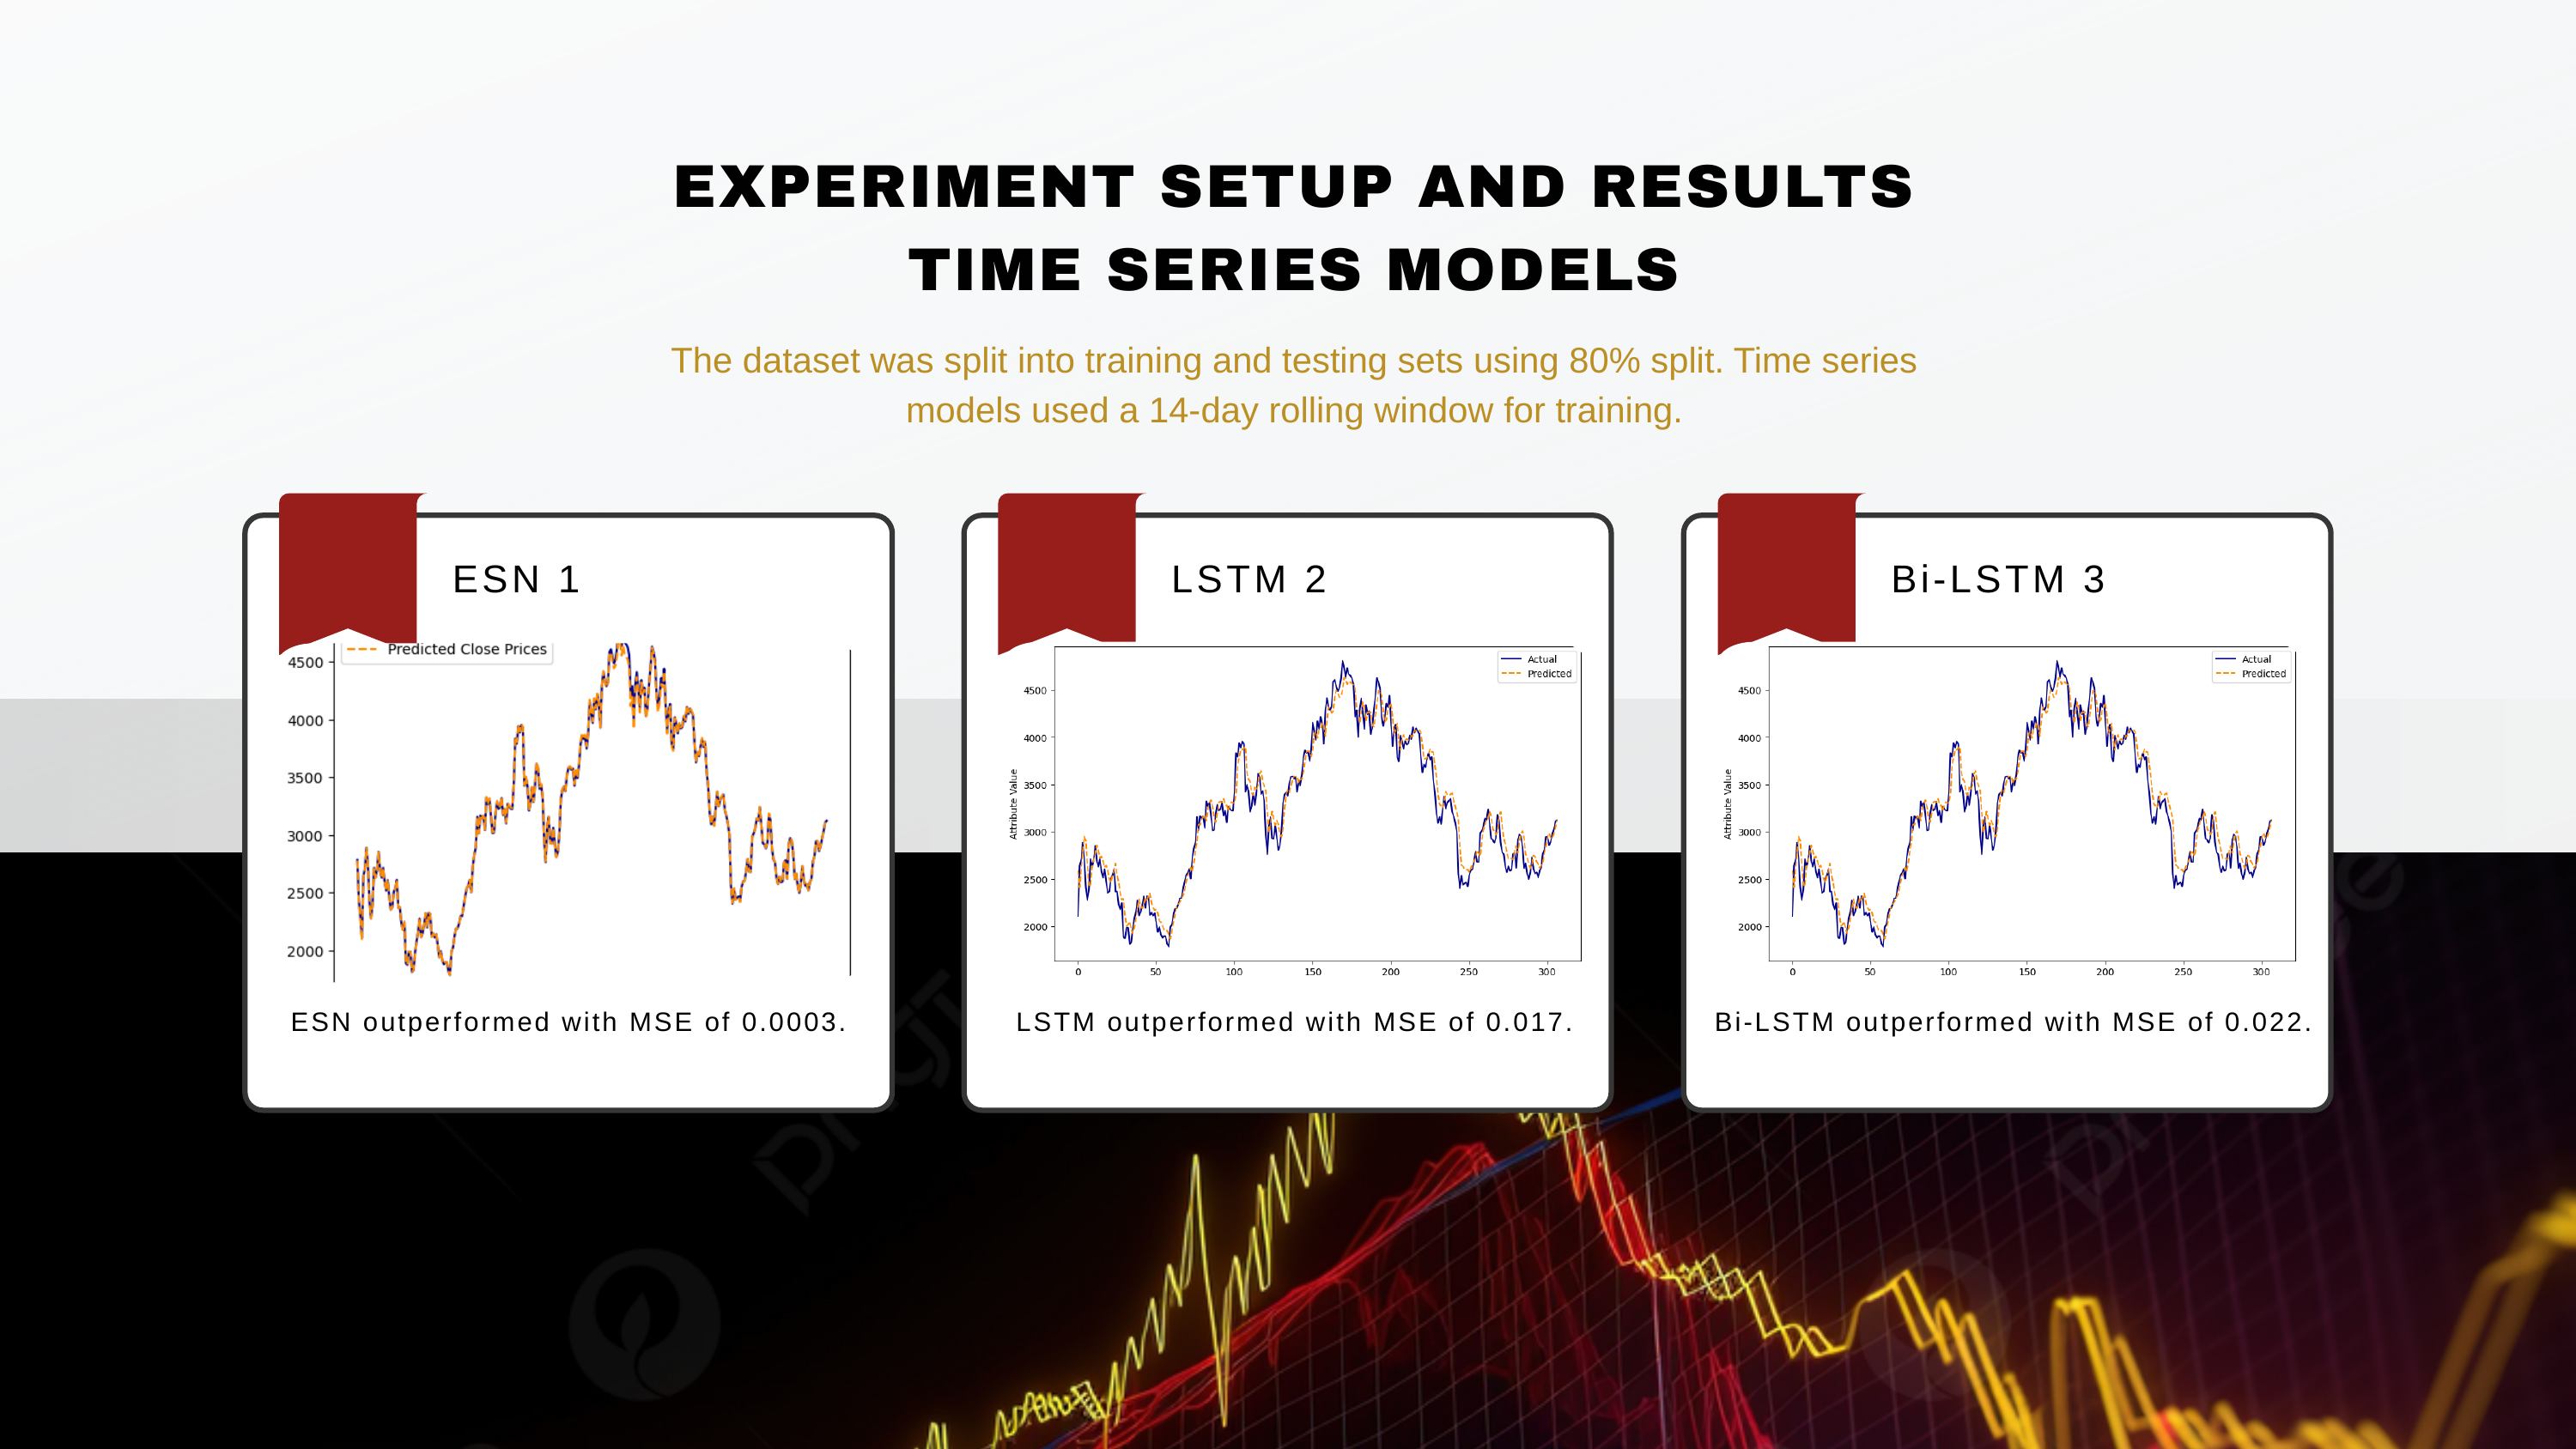

EXPERIMENT SETUP AND RESULTS
TIME SERIES MODELS
The dataset was split into training and testing sets using 80% split. Time series models used a 14-day rolling window for training.

ESN 1
LSTM 2
Bi-LSTM 3

ESN outperformed with MSE of 0.0003.
LSTM outperformed with MSE of 0.017.
Bi-LSTM outperformed with MSE of 0.022.